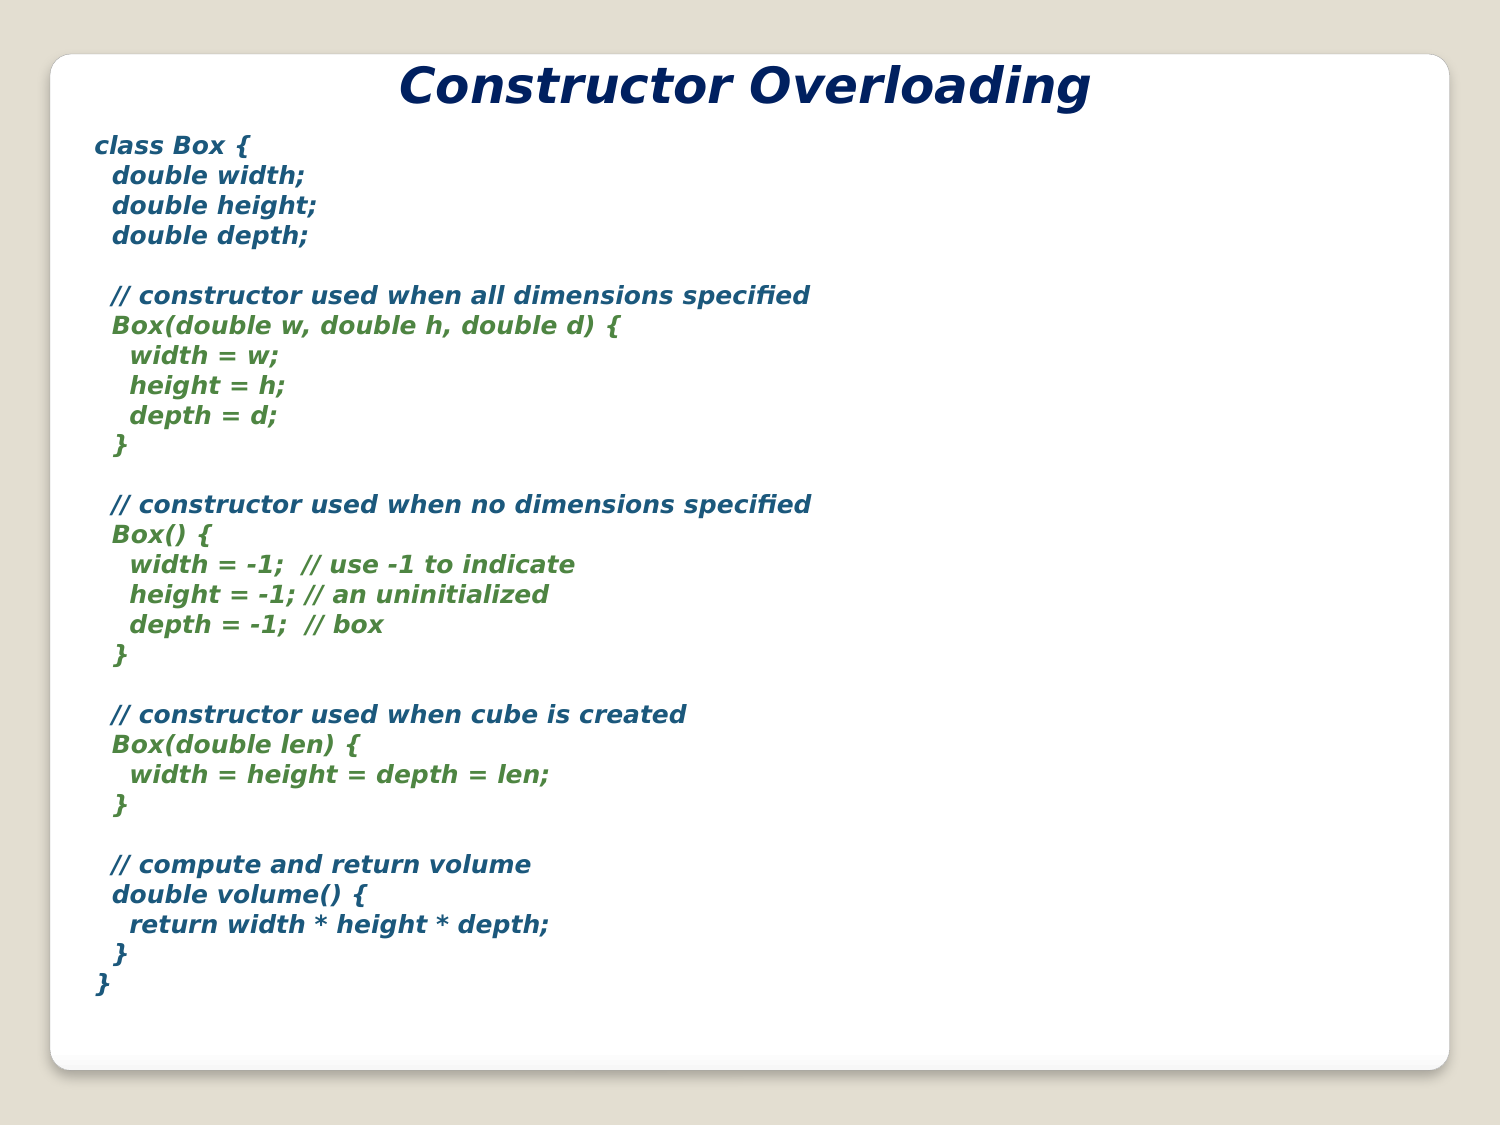

Constructor Overloading
class Box {
  double width;
  double height;
  double depth;

  // constructor used when all dimensions specified
  Box(double w, double h, double d) {
    width = w;
    height = h;
    depth = d;
  }

  // constructor used when no dimensions specified
  Box() {
    width = -1;  // use -1 to indicate
    height = -1; // an uninitialized
    depth = -1;  // box
  }

  // constructor used when cube is created
  Box(double len) {
    width = height = depth = len;
  }

  // compute and return volume
  double volume() {
    return width * height * depth;
  }
}